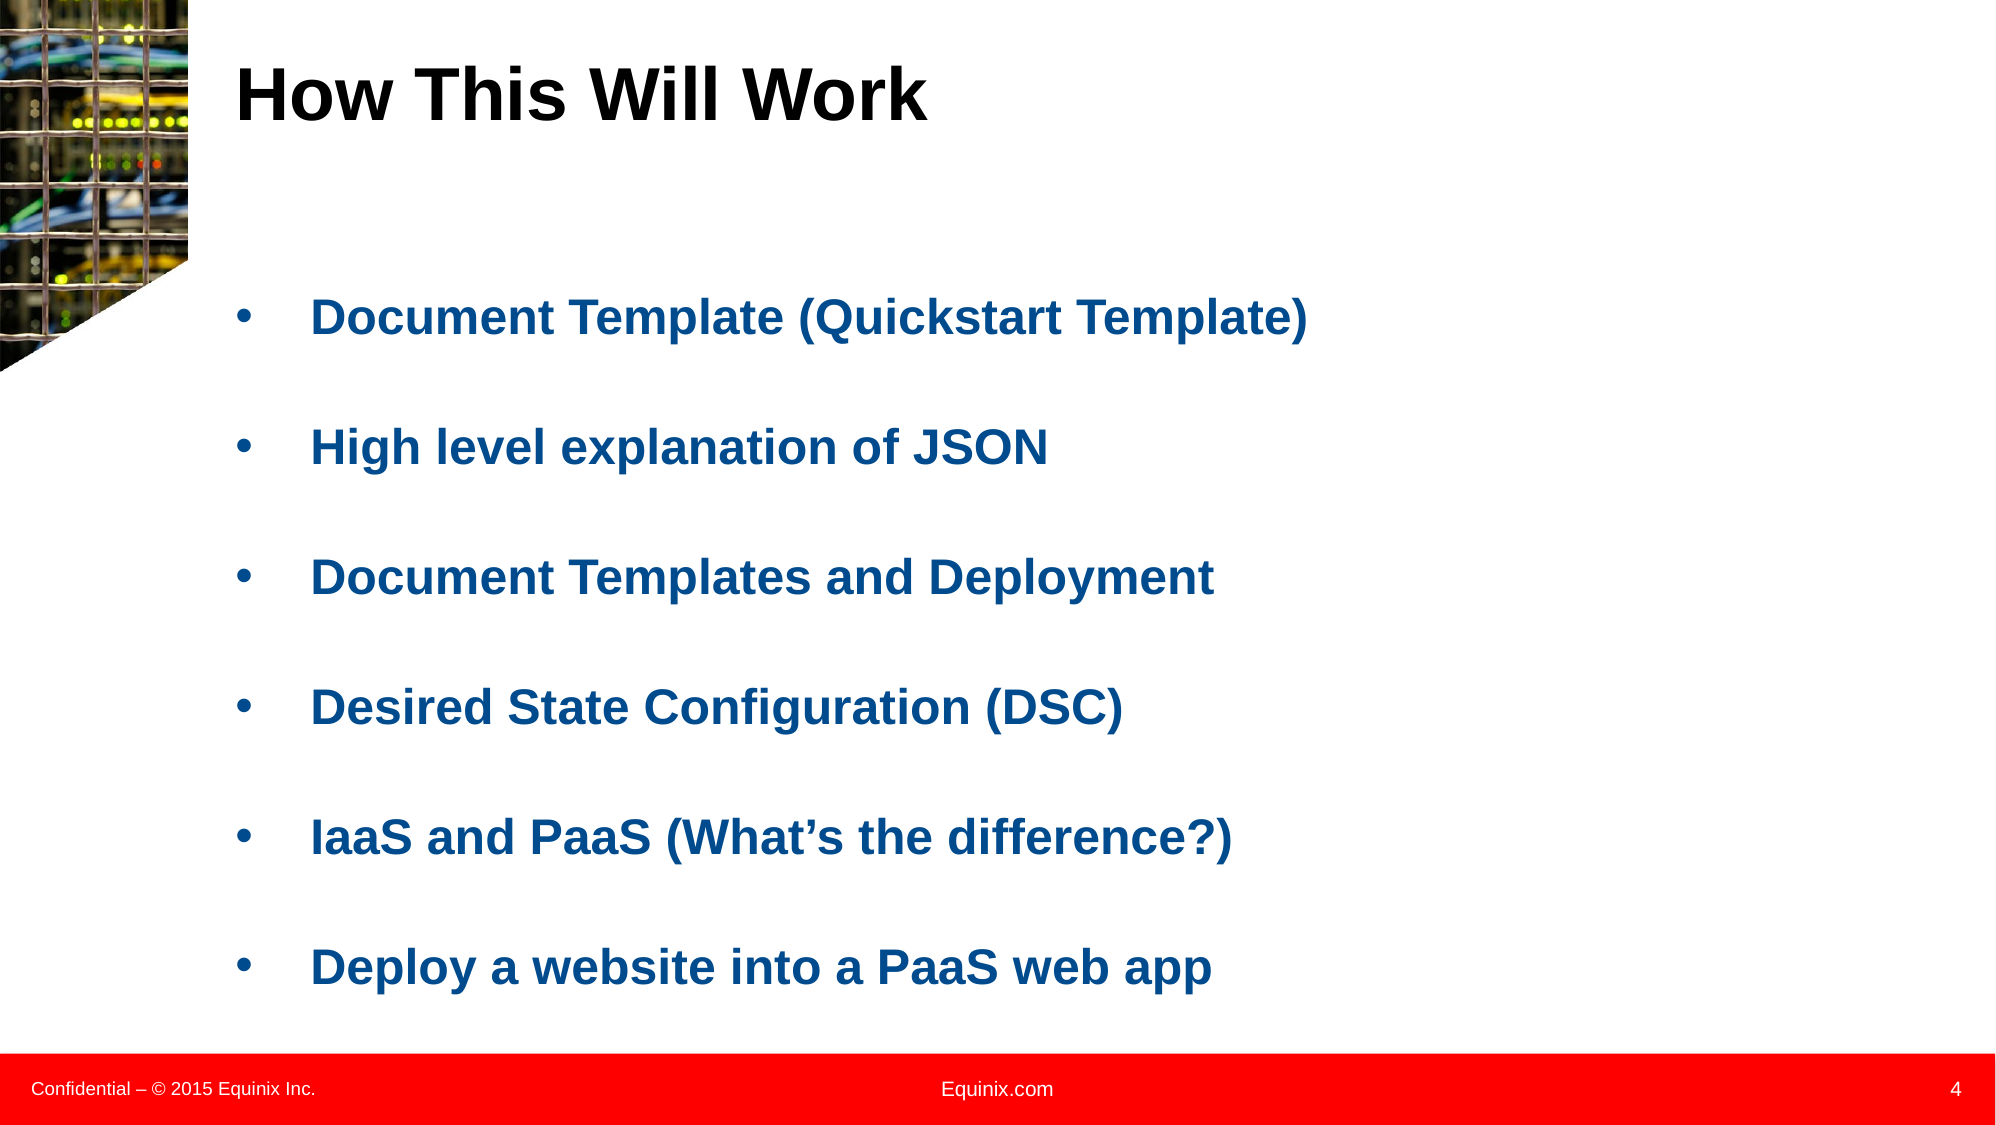

# How This Will Work

Document Template (Quickstart Template)
High level explanation of JSON
Document Templates and Deployment
Desired State Configuration (DSC)
IaaS and PaaS (What’s the difference?)
Deploy a website into a PaaS web app